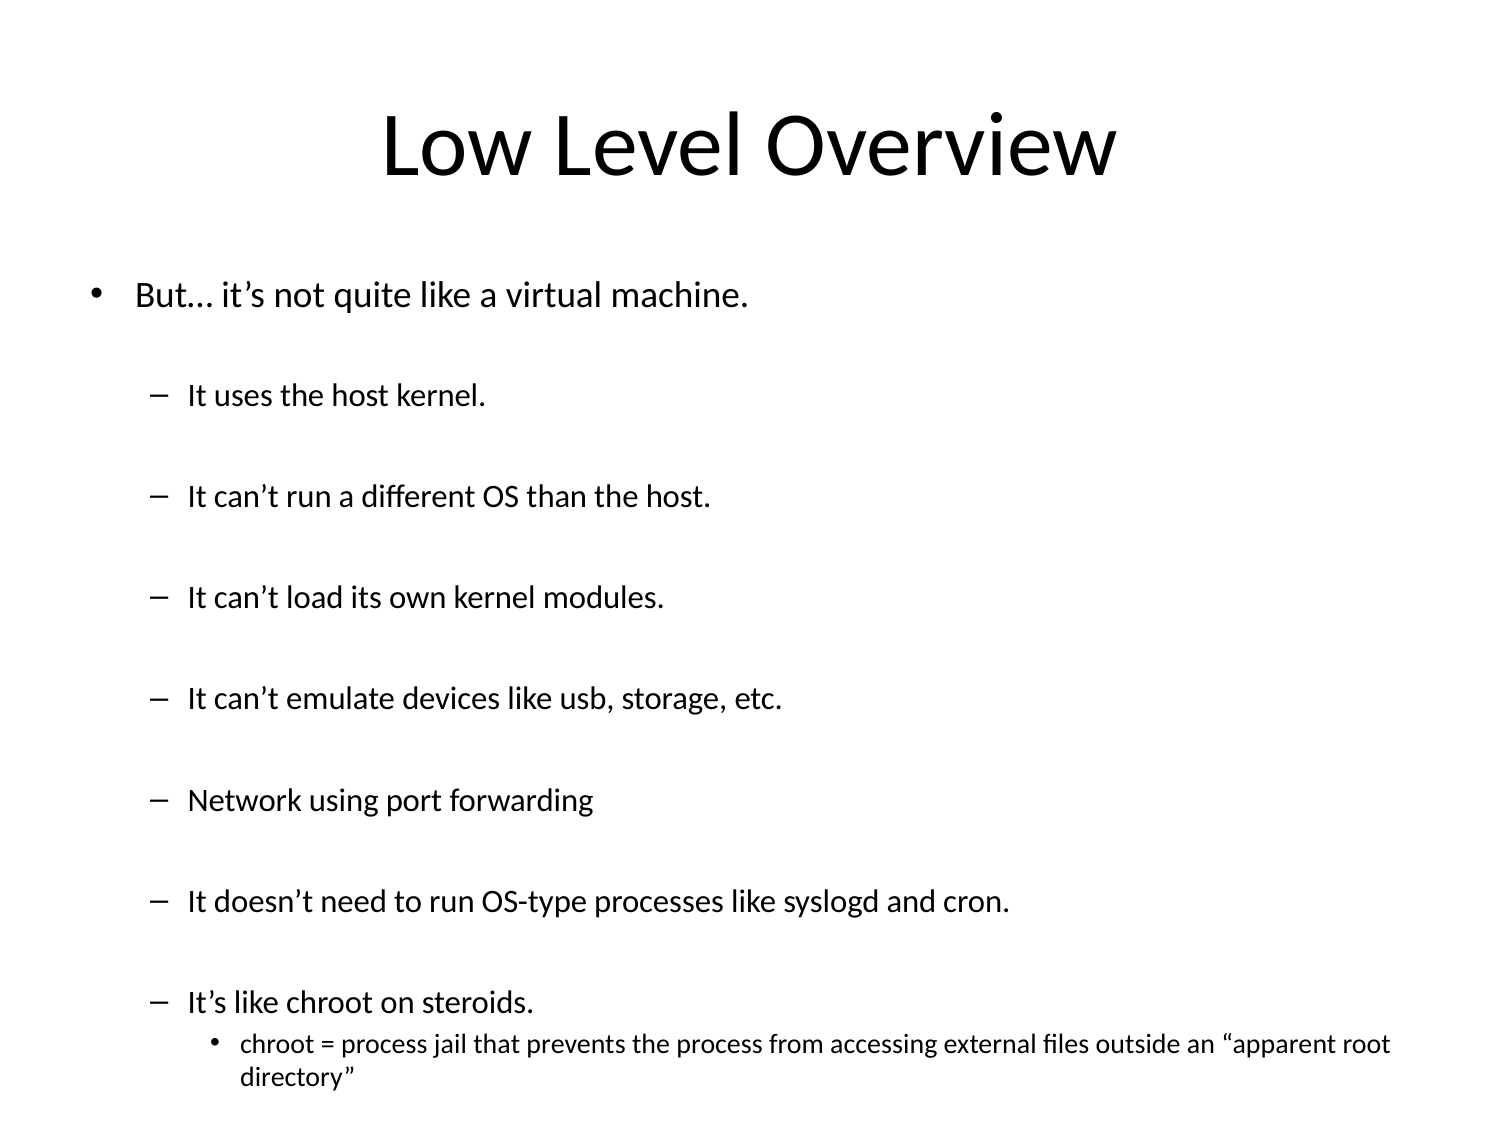

# Low Level Overview
But… it’s not quite like a virtual machine.

It uses the host kernel.

It can’t run a different OS than the host.

It can’t load its own kernel modules.

It can’t emulate devices like usb, storage, etc.

Network using port forwarding

It doesn’t need to run OS-type processes like syslogd and cron.

It’s like chroot on steroids.
chroot = process jail that prevents the process from accessing external files outside an “apparent root directory”